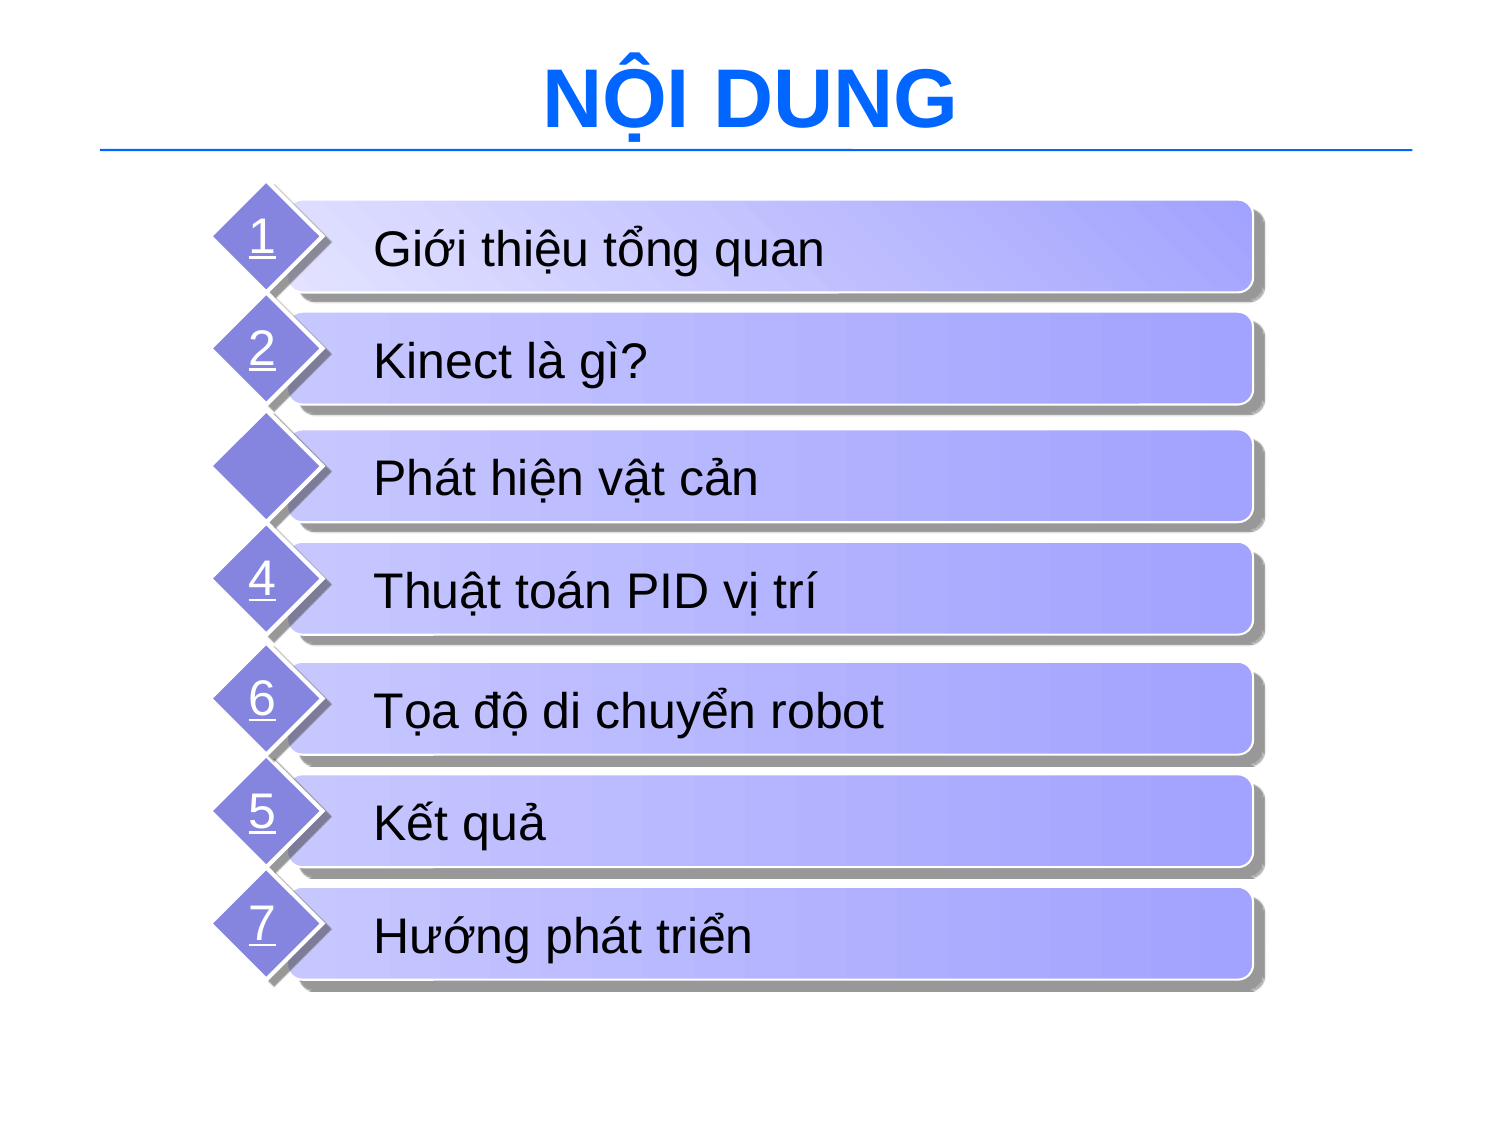

# NỘI DUNG

1

 Giới thiệu tổng quan

2

 Kinect là gì?

3

 Phát hiện vật cản

4

 Thuật toán PID vị trí

6

 Tọa độ di chuyển robot

5

 Kết quả

7

 Hướng phát triển